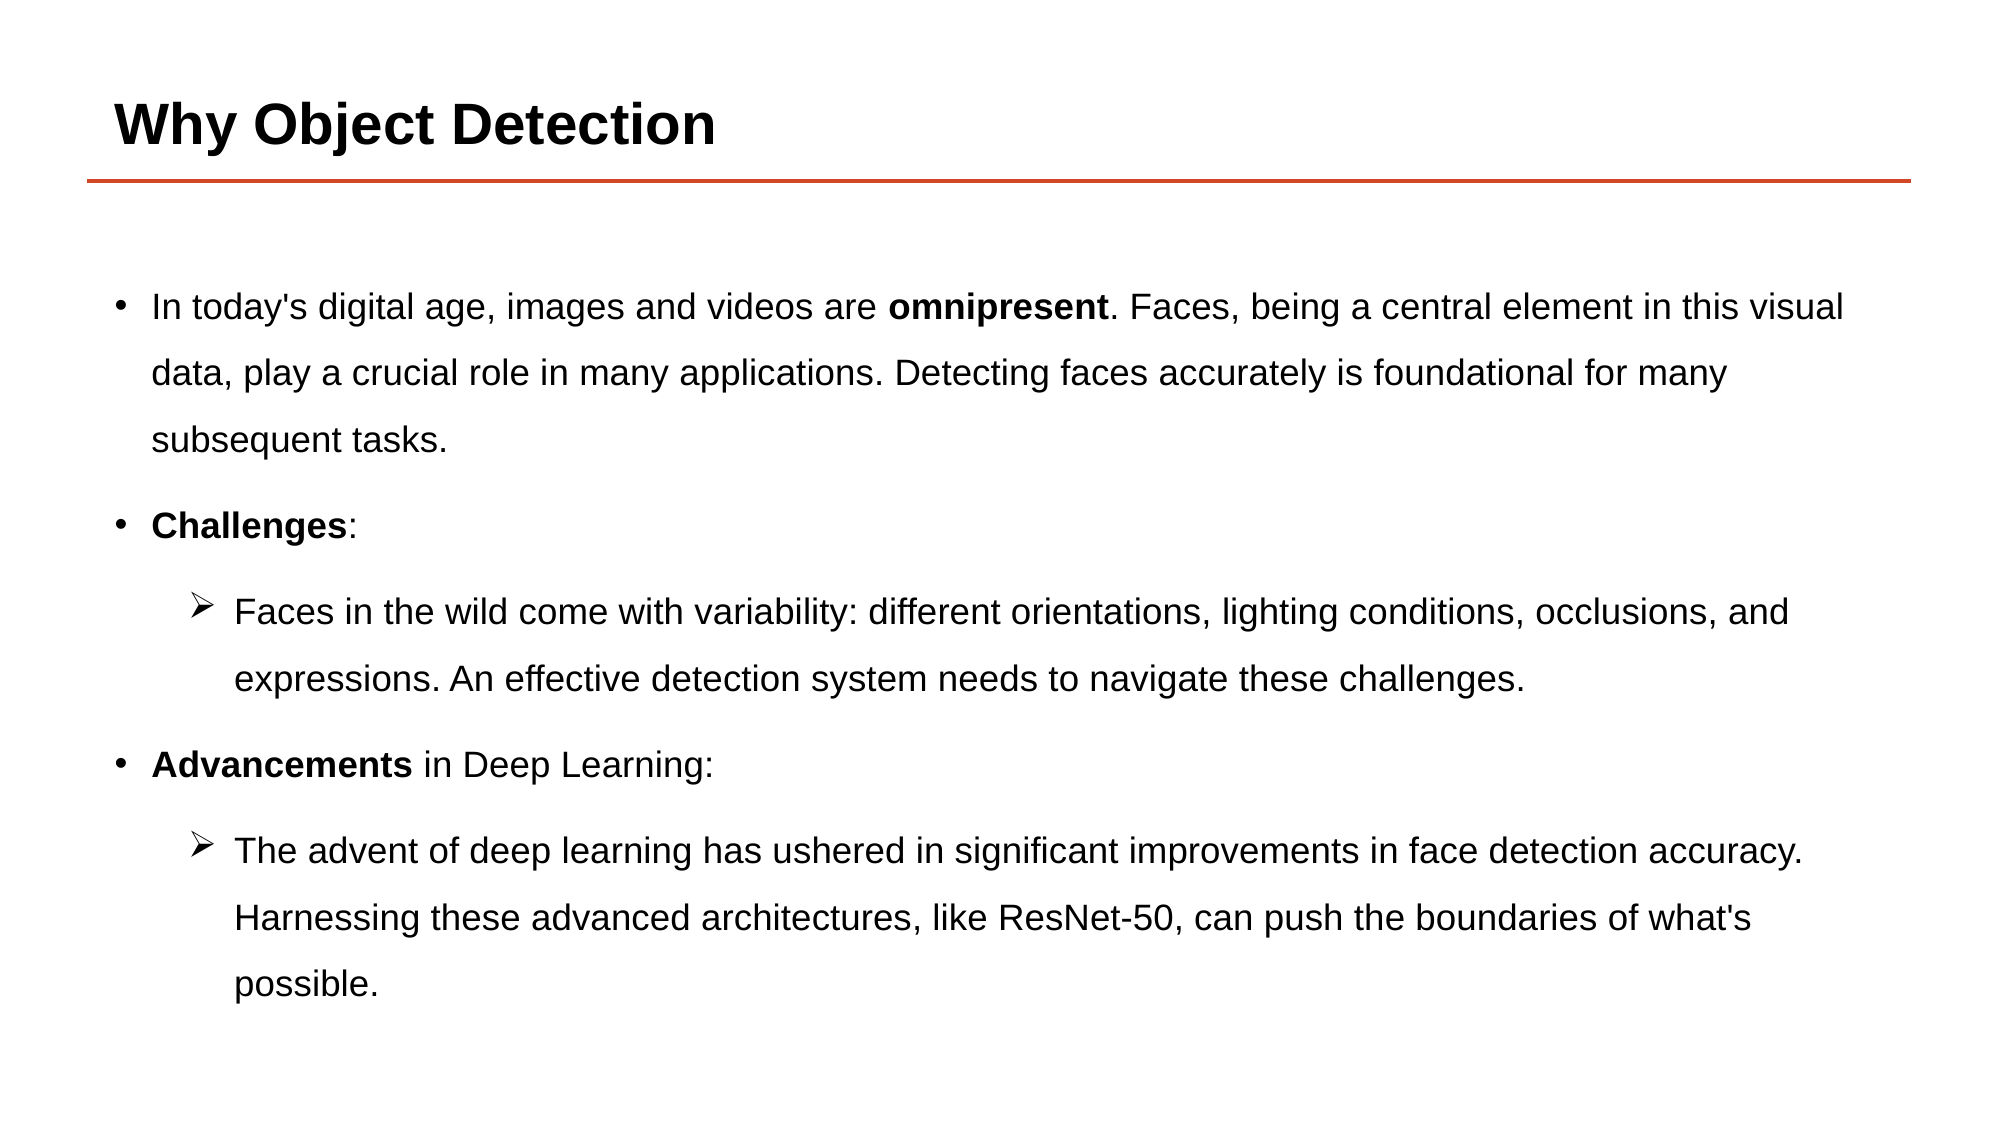

# Why Object Detection
In today's digital age, images and videos are omnipresent. Faces, being a central element in this visual data, play a crucial role in many applications. Detecting faces accurately is foundational for many subsequent tasks.
Challenges:
Faces in the wild come with variability: different orientations, lighting conditions, occlusions, and expressions. An effective detection system needs to navigate these challenges.
Advancements in Deep Learning:
The advent of deep learning has ushered in significant improvements in face detection accuracy. Harnessing these advanced architectures, like ResNet-50, can push the boundaries of what's possible.